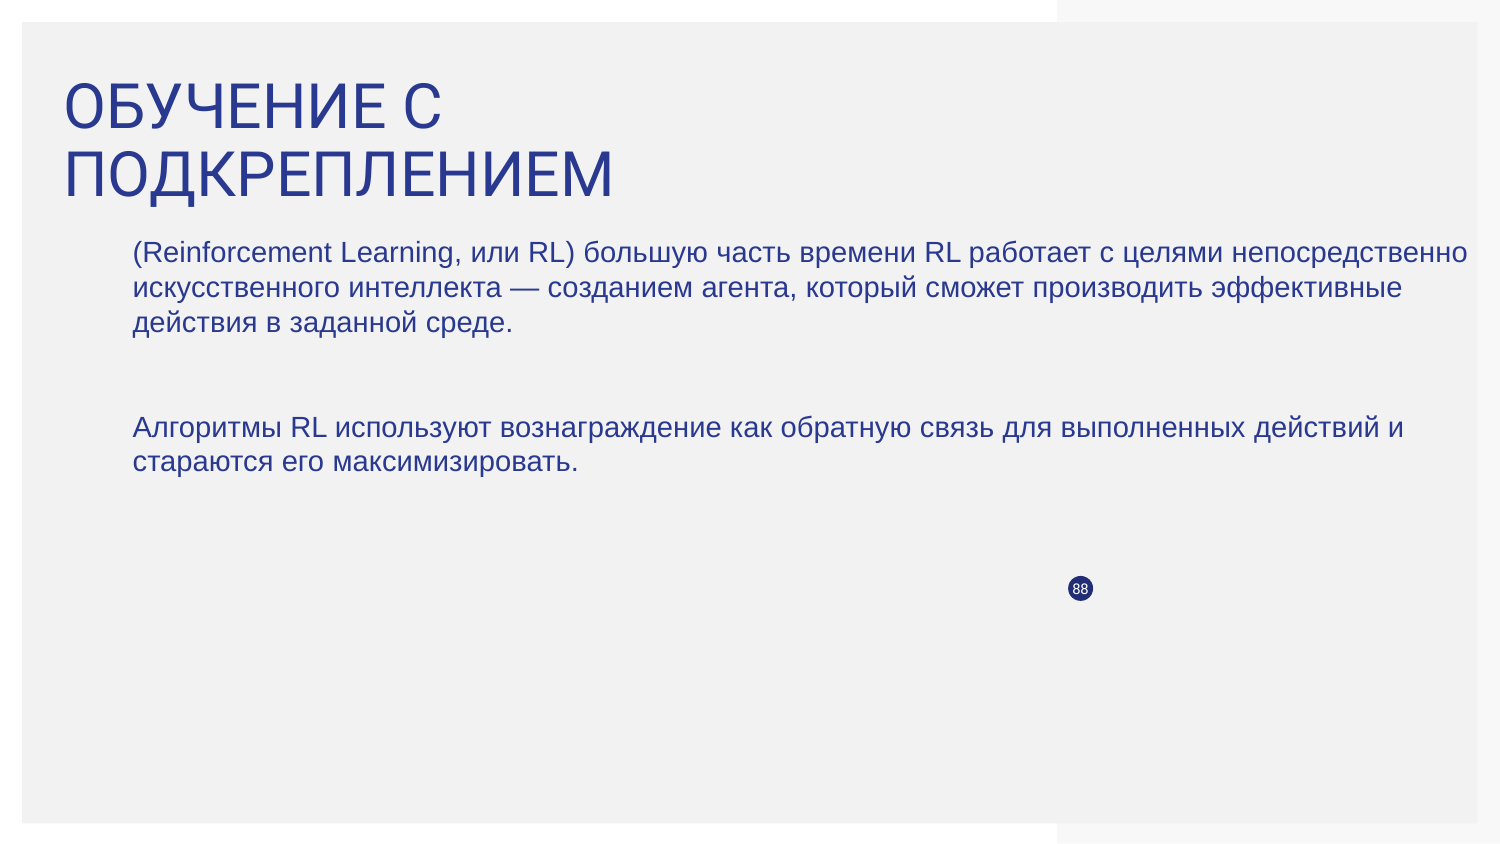

# ОБУЧЕНИЕ С ПОДКРЕПЛЕНИЕМ
(Reinforcement Learning, или RL) большую часть времени RL работает с целями непосредственно искусственного интеллекта — созданием агента, который сможет производить эффективные действия в заданной среде.

Алгоритмы RL используют вознаграждение как обратную связь для выполненных действий и стараются его максимизировать.
88